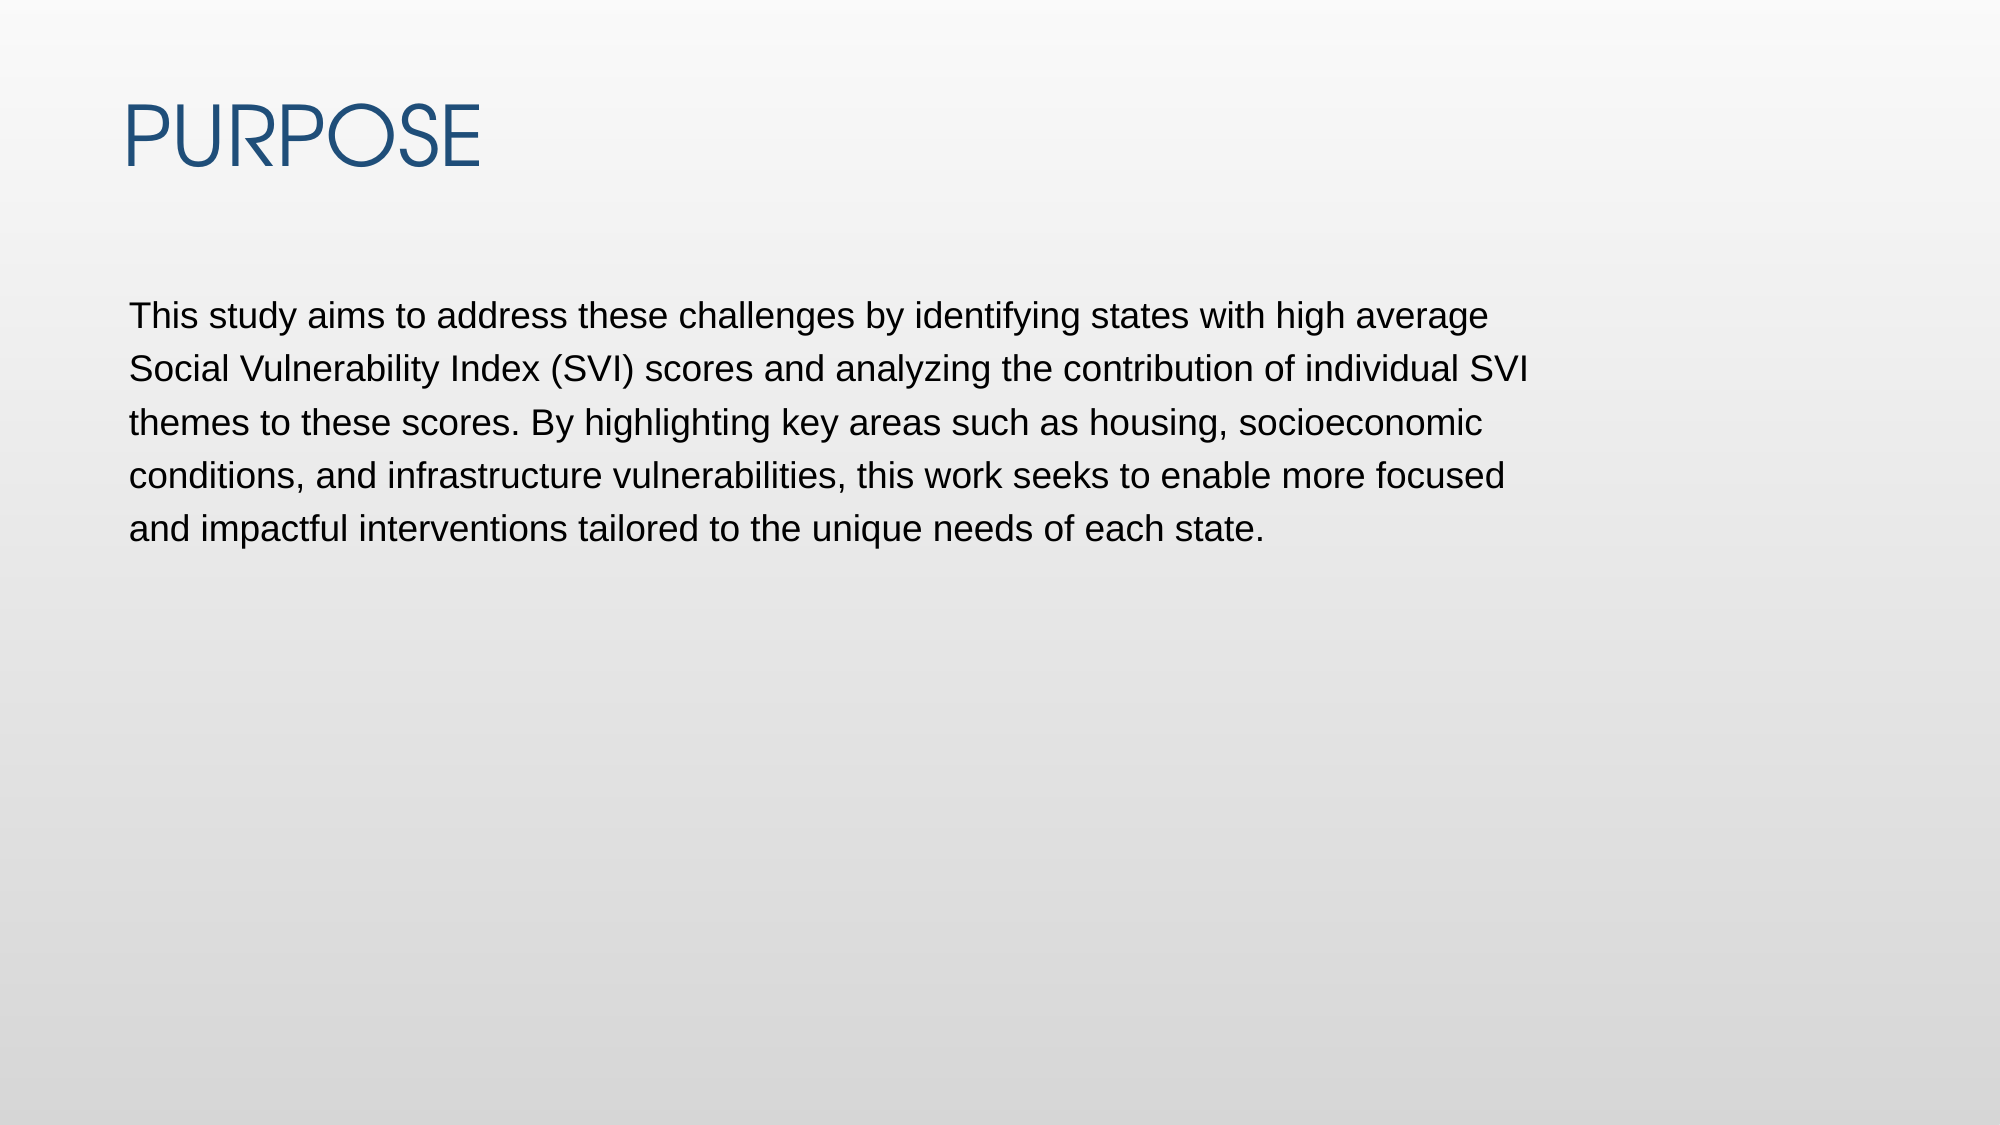

Purpose
This study aims to address these challenges by identifying states with high average Social Vulnerability Index (SVI) scores and analyzing the contribution of individual SVI themes to these scores. By highlighting key areas such as housing, socioeconomic conditions, and infrastructure vulnerabilities, this work seeks to enable more focused and impactful interventions tailored to the unique needs of each state.